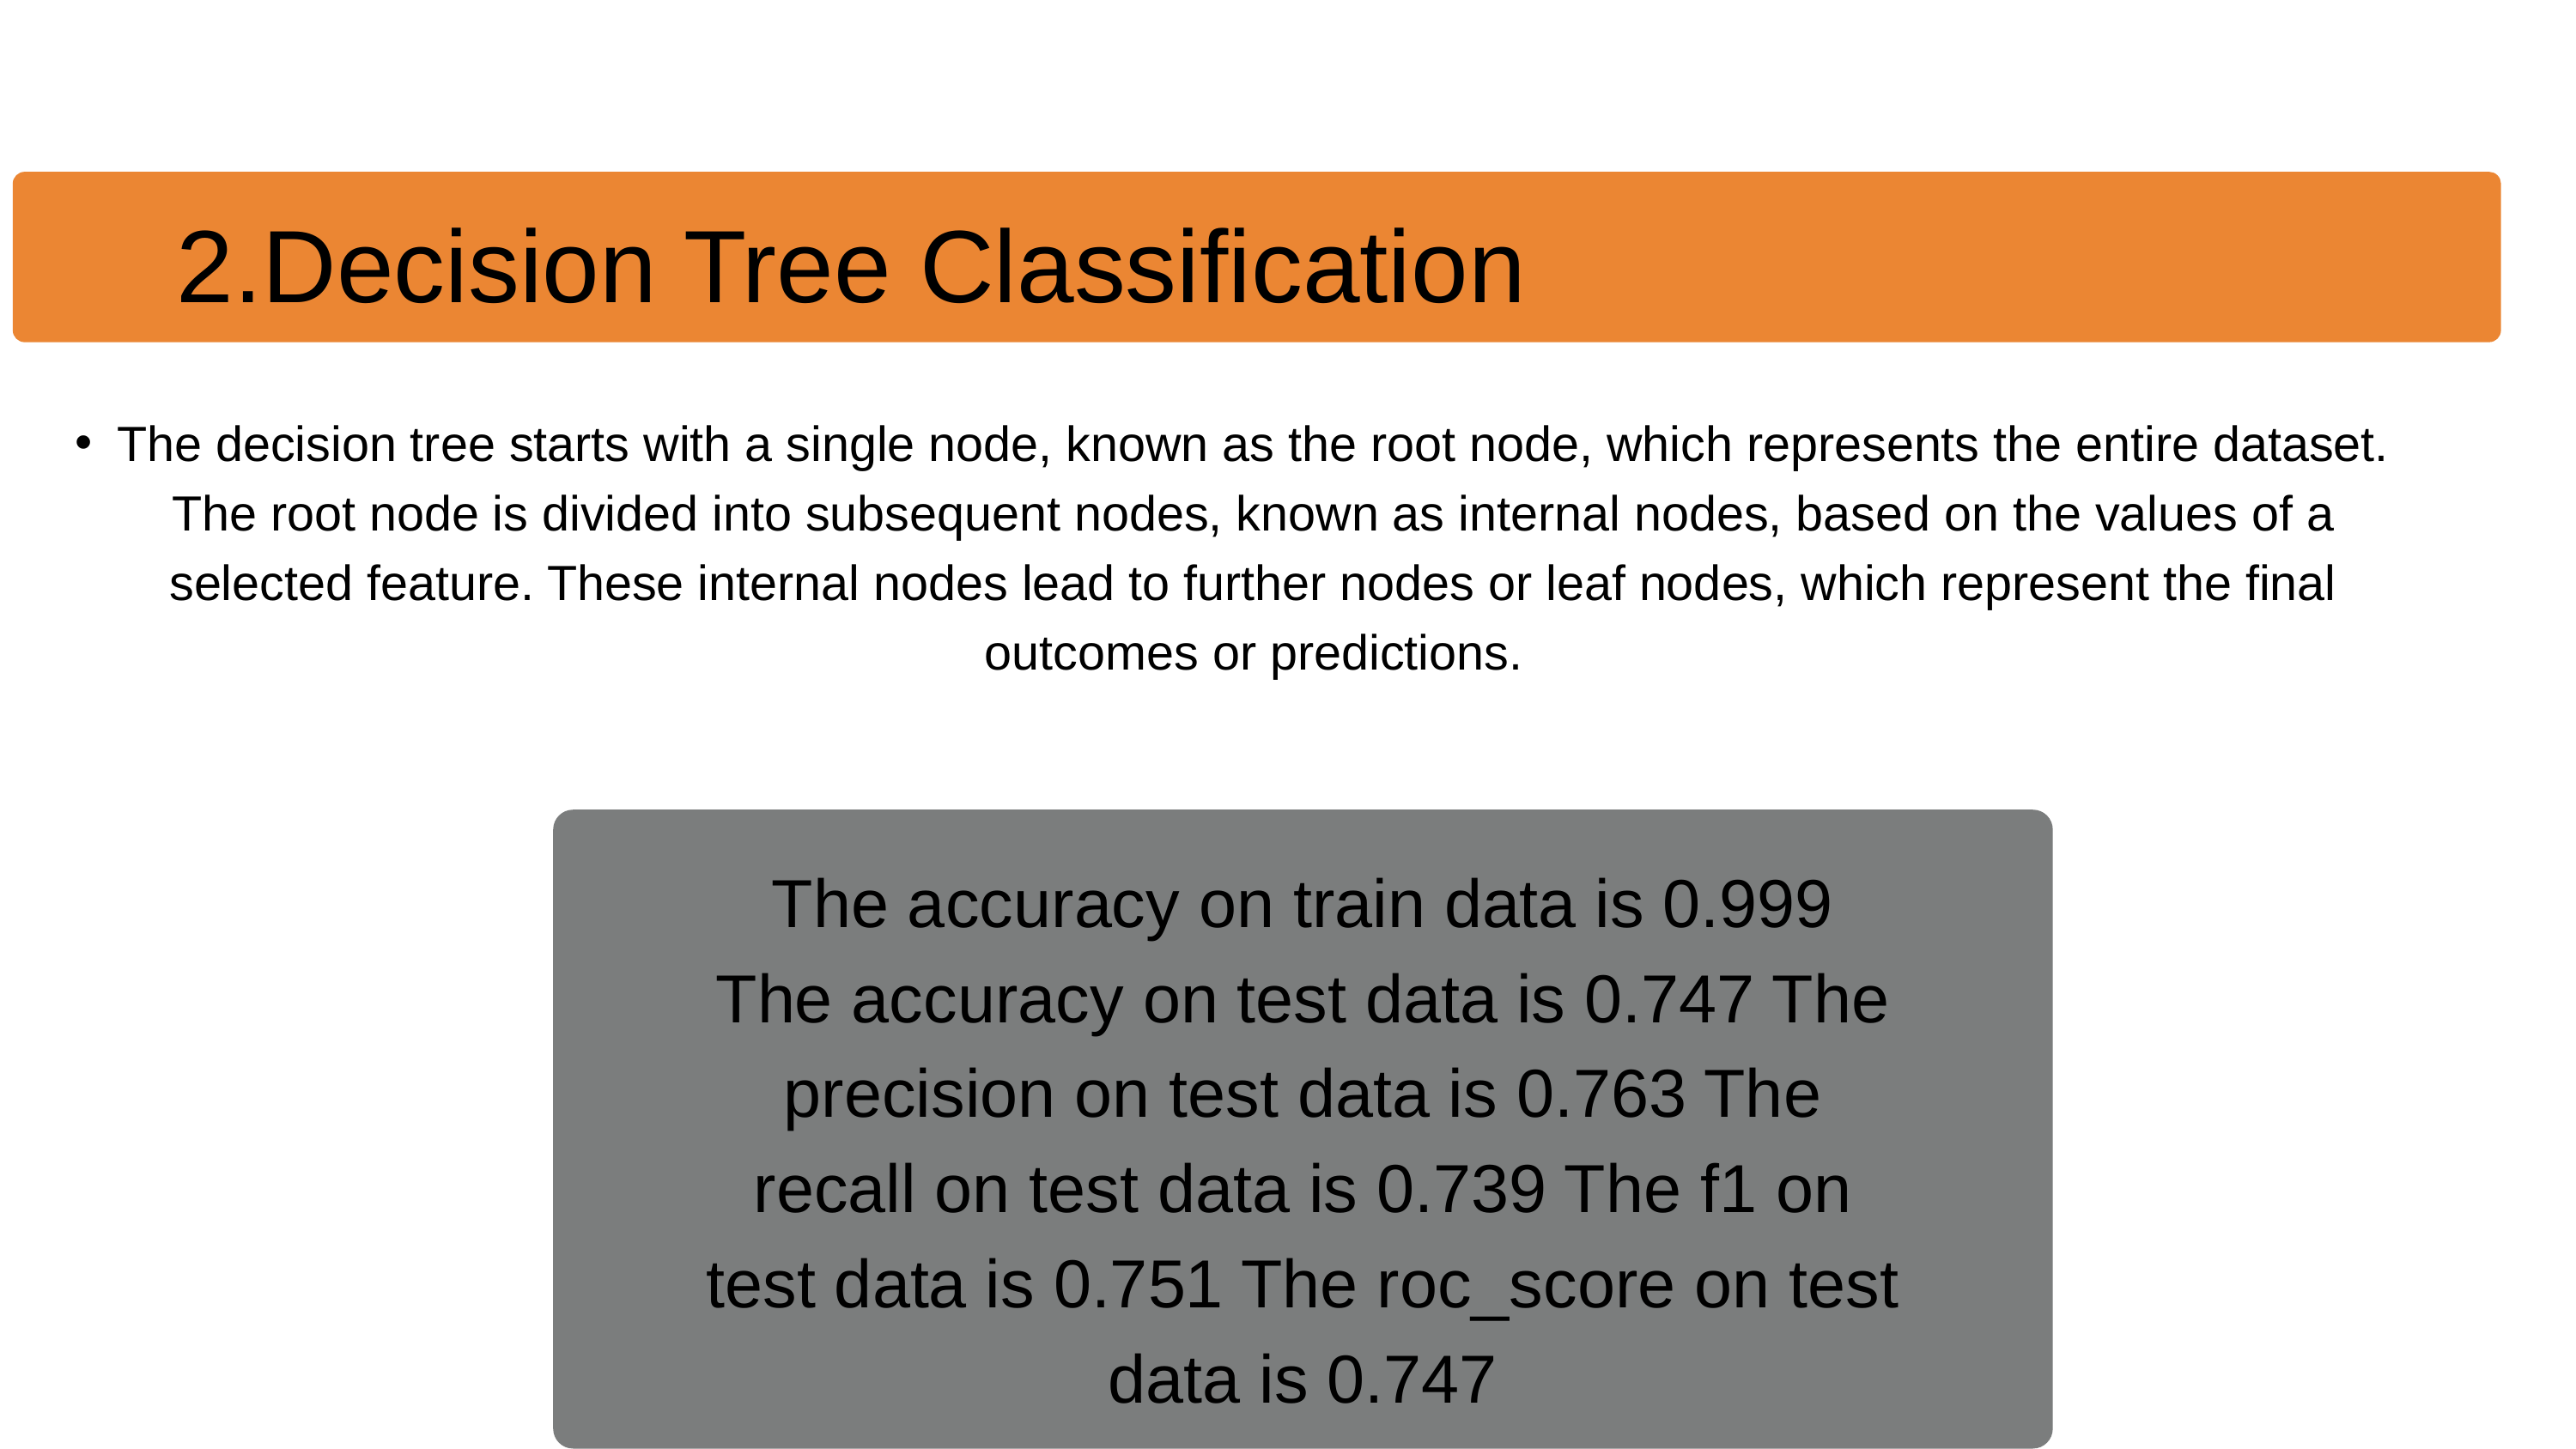

2.Decision Tree Classification
The decision tree starts with a single node, known as the root node, which represents the entire dataset. The root node is divided into subsequent nodes, known as internal nodes, based on the values of a selected feature. These internal nodes lead to further nodes or leaf nodes, which represent the final outcomes or predictions.

The accuracy on train data is 0.999 The accuracy on test data is 0.747 The precision on test data is 0.763 The recall on test data is 0.739 The f1 on test data is 0.751 The roc_score on test data is 0.747